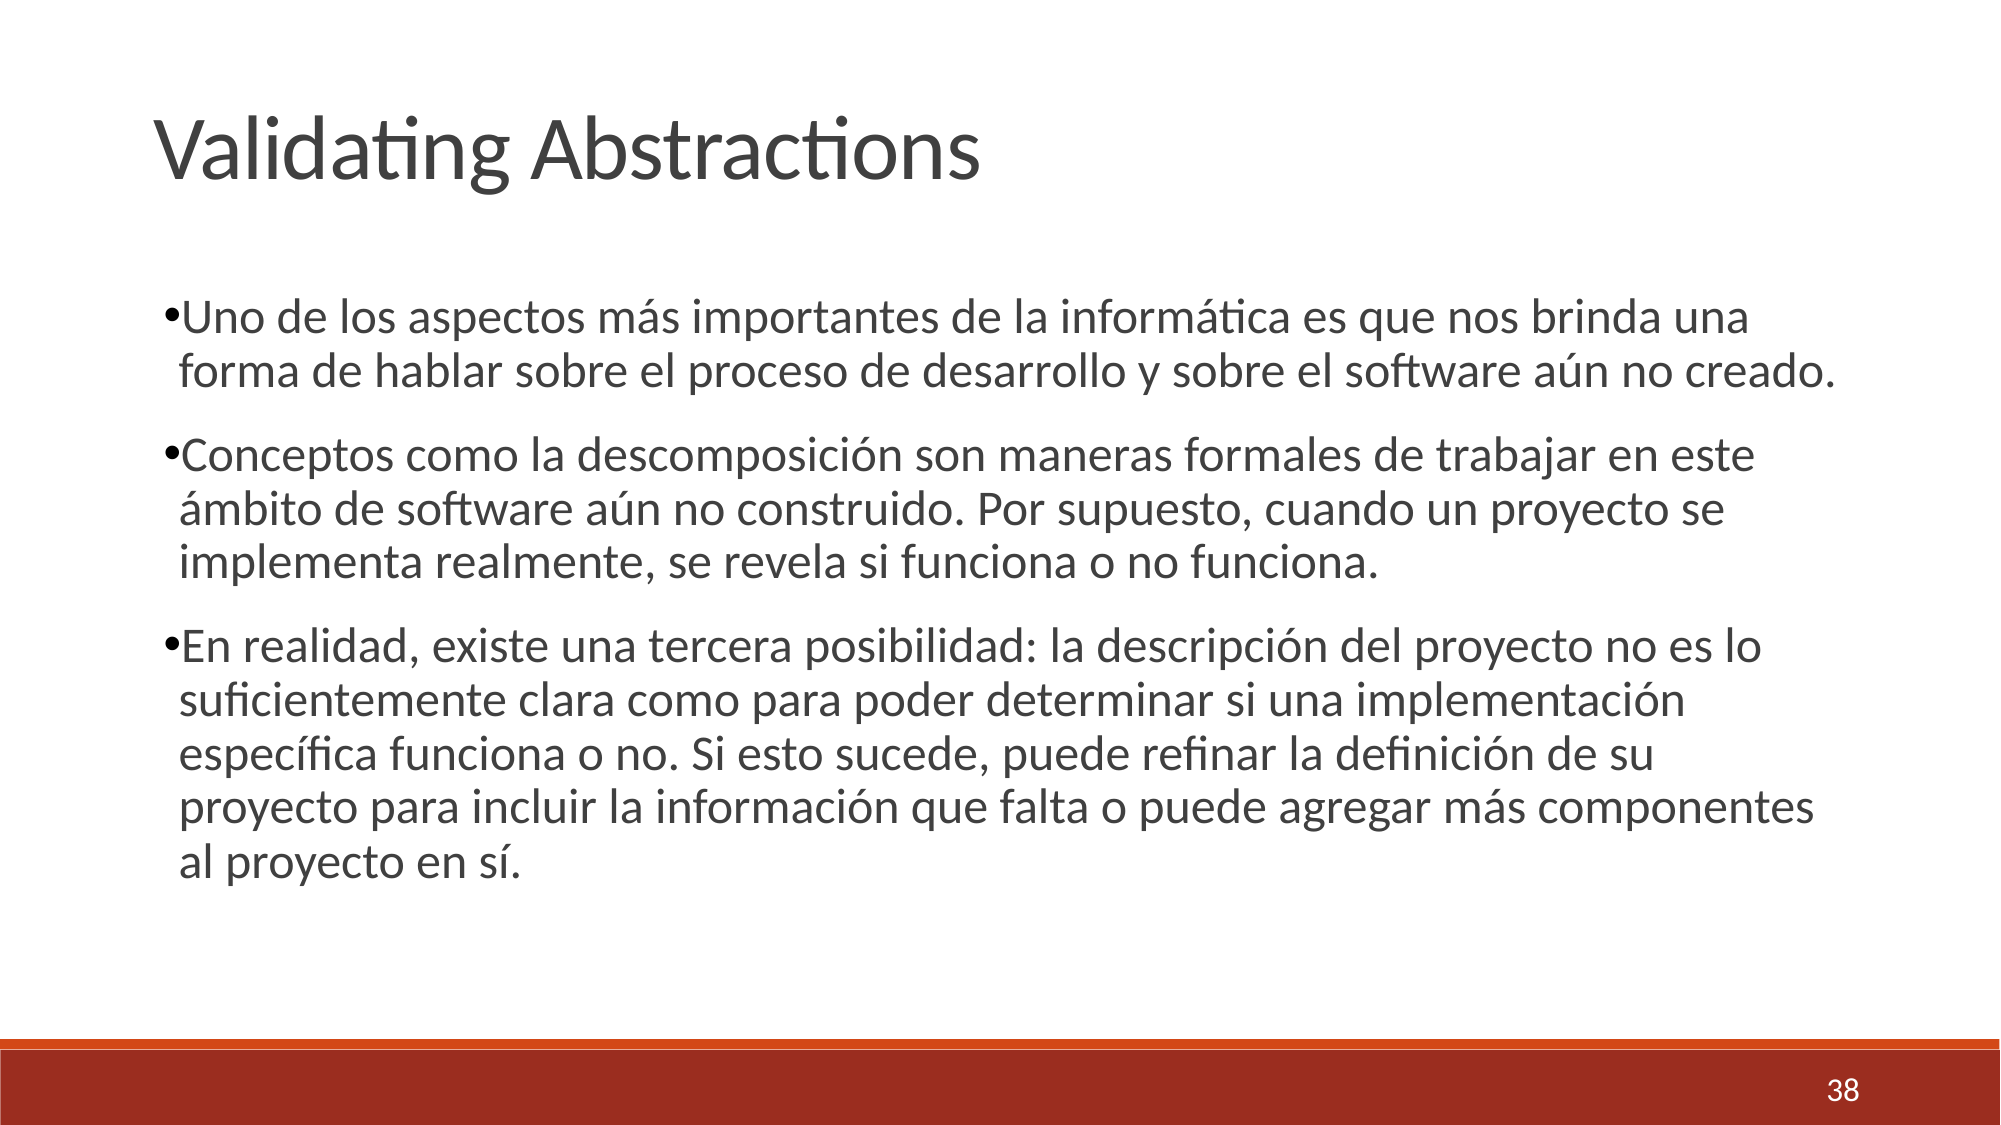

Validating Abstractions
Uno de los aspectos más importantes de la informática es que nos brinda una forma de hablar sobre el proceso de desarrollo y sobre el software aún no creado.
Conceptos como la descomposición son maneras formales de trabajar en este ámbito de software aún no construido. Por supuesto, cuando un proyecto se implementa realmente, se revela si funciona o no funciona.
En realidad, existe una tercera posibilidad: la descripción del proyecto no es lo suficientemente clara como para poder determinar si una implementación específica funciona o no. Si esto sucede, puede refinar la definición de su proyecto para incluir la información que falta o puede agregar más componentes al proyecto en sí.
38